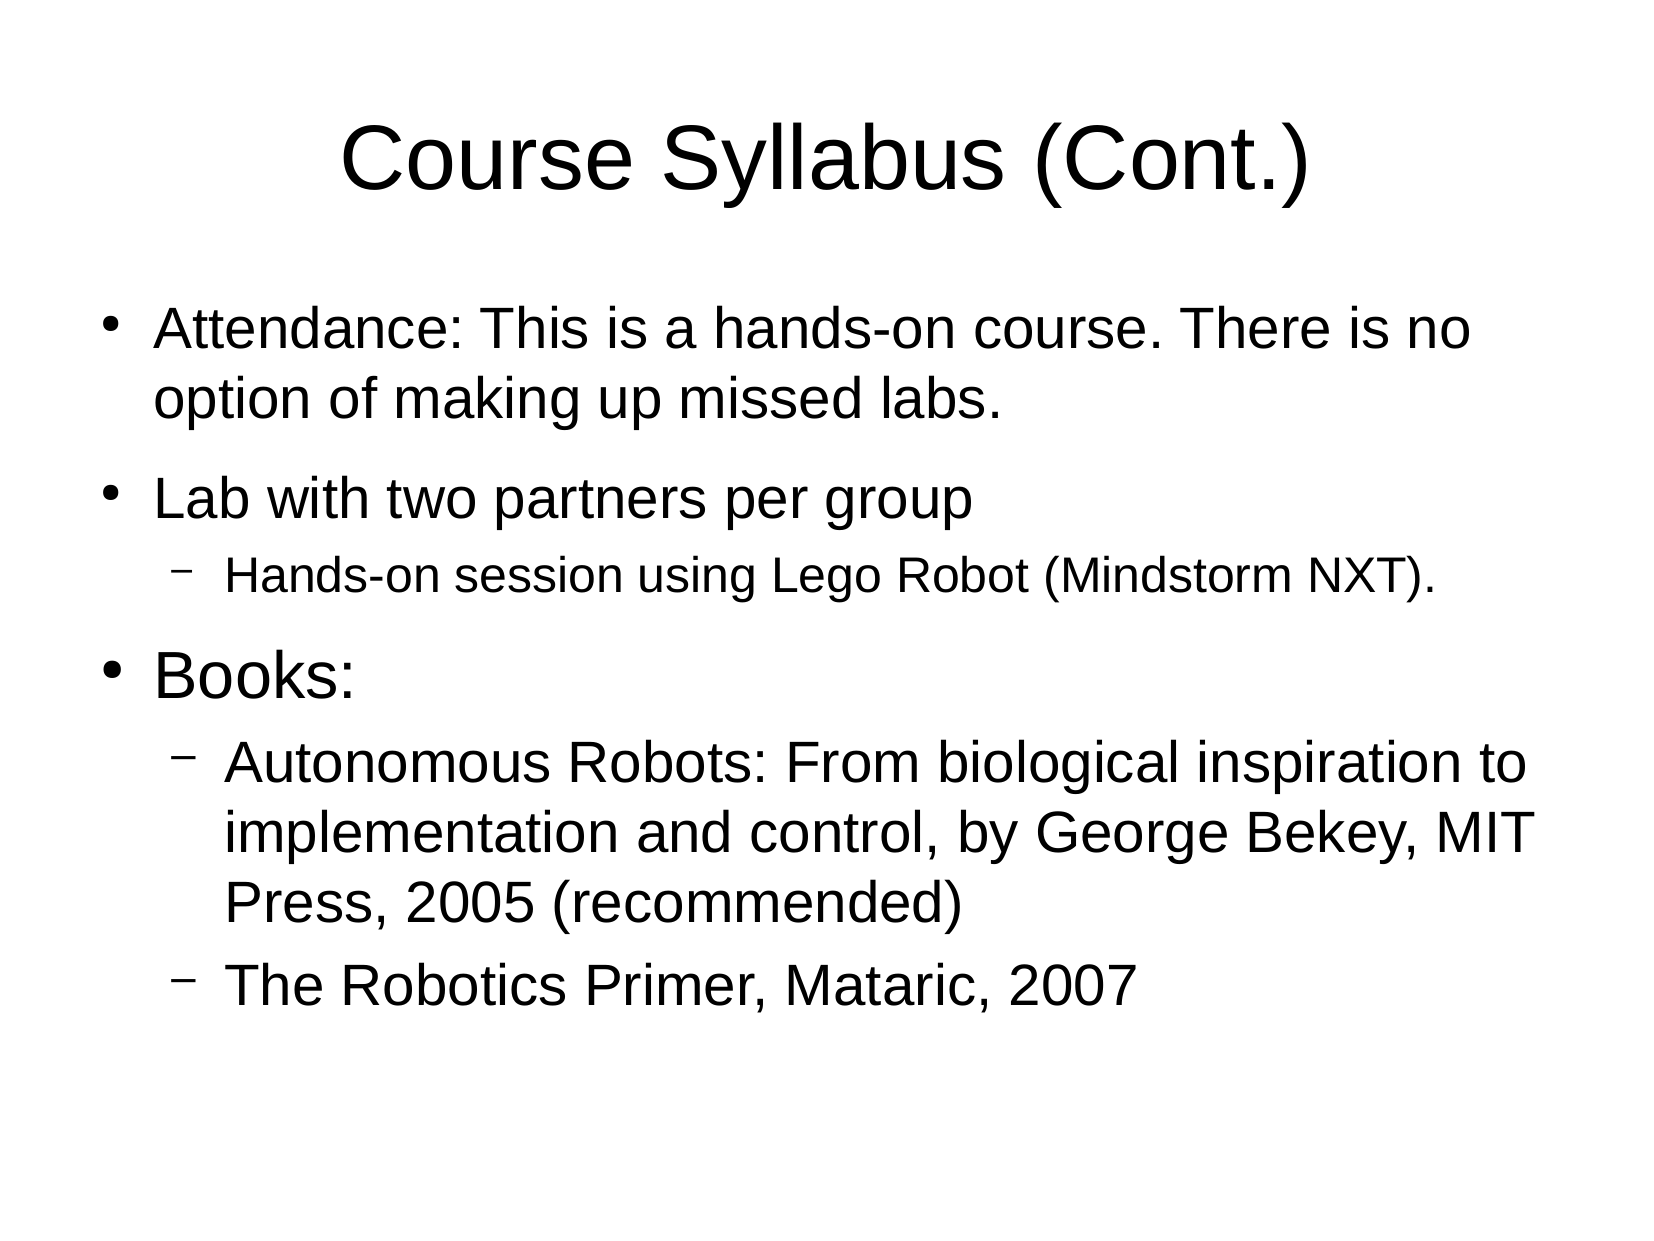

# Course Syllabus (Cont.)
Attendance: This is a hands-on course. There is no option of making up missed labs.
Lab with two partners per group
Hands-on session using Lego Robot (Mindstorm NXT).
Books:
Autonomous Robots: From biological inspiration to implementation and control, by George Bekey, MIT Press, 2005 (recommended)
The Robotics Primer, Mataric, 2007